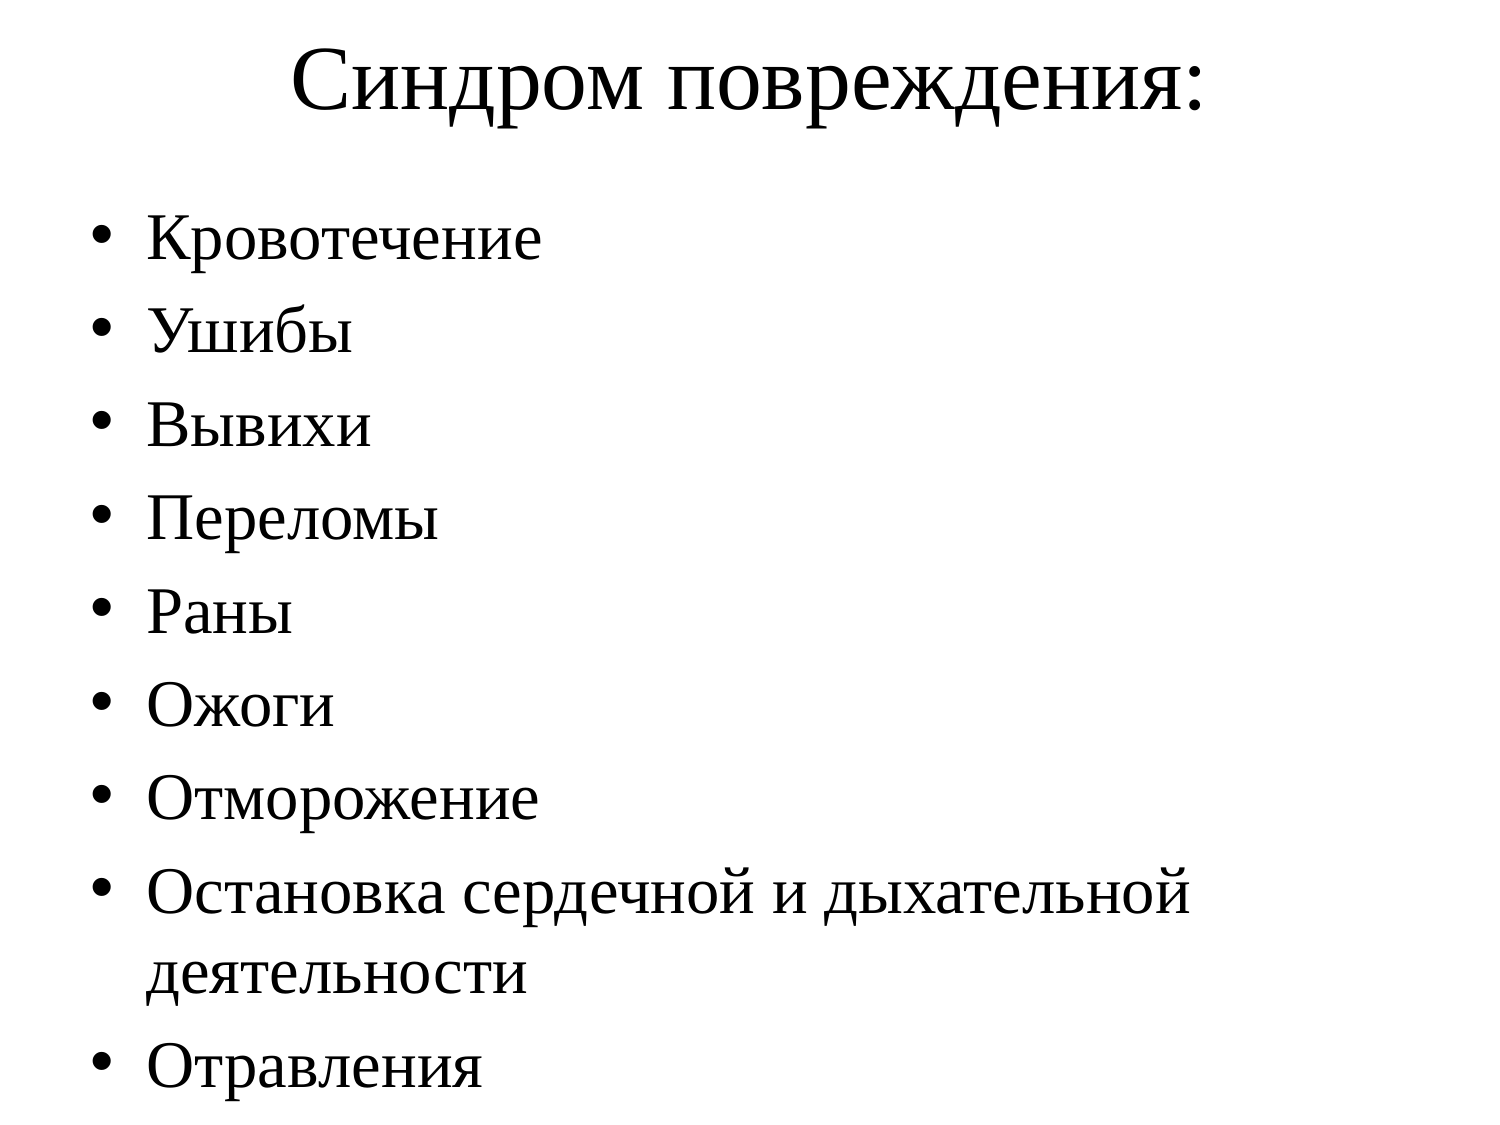

# Синдром повреждения:
Кровотечение
Ушибы
Вывихи
Переломы
Раны
Ожоги
Отморожение
Остановка сердечной и дыхательной деятельности
Отравления